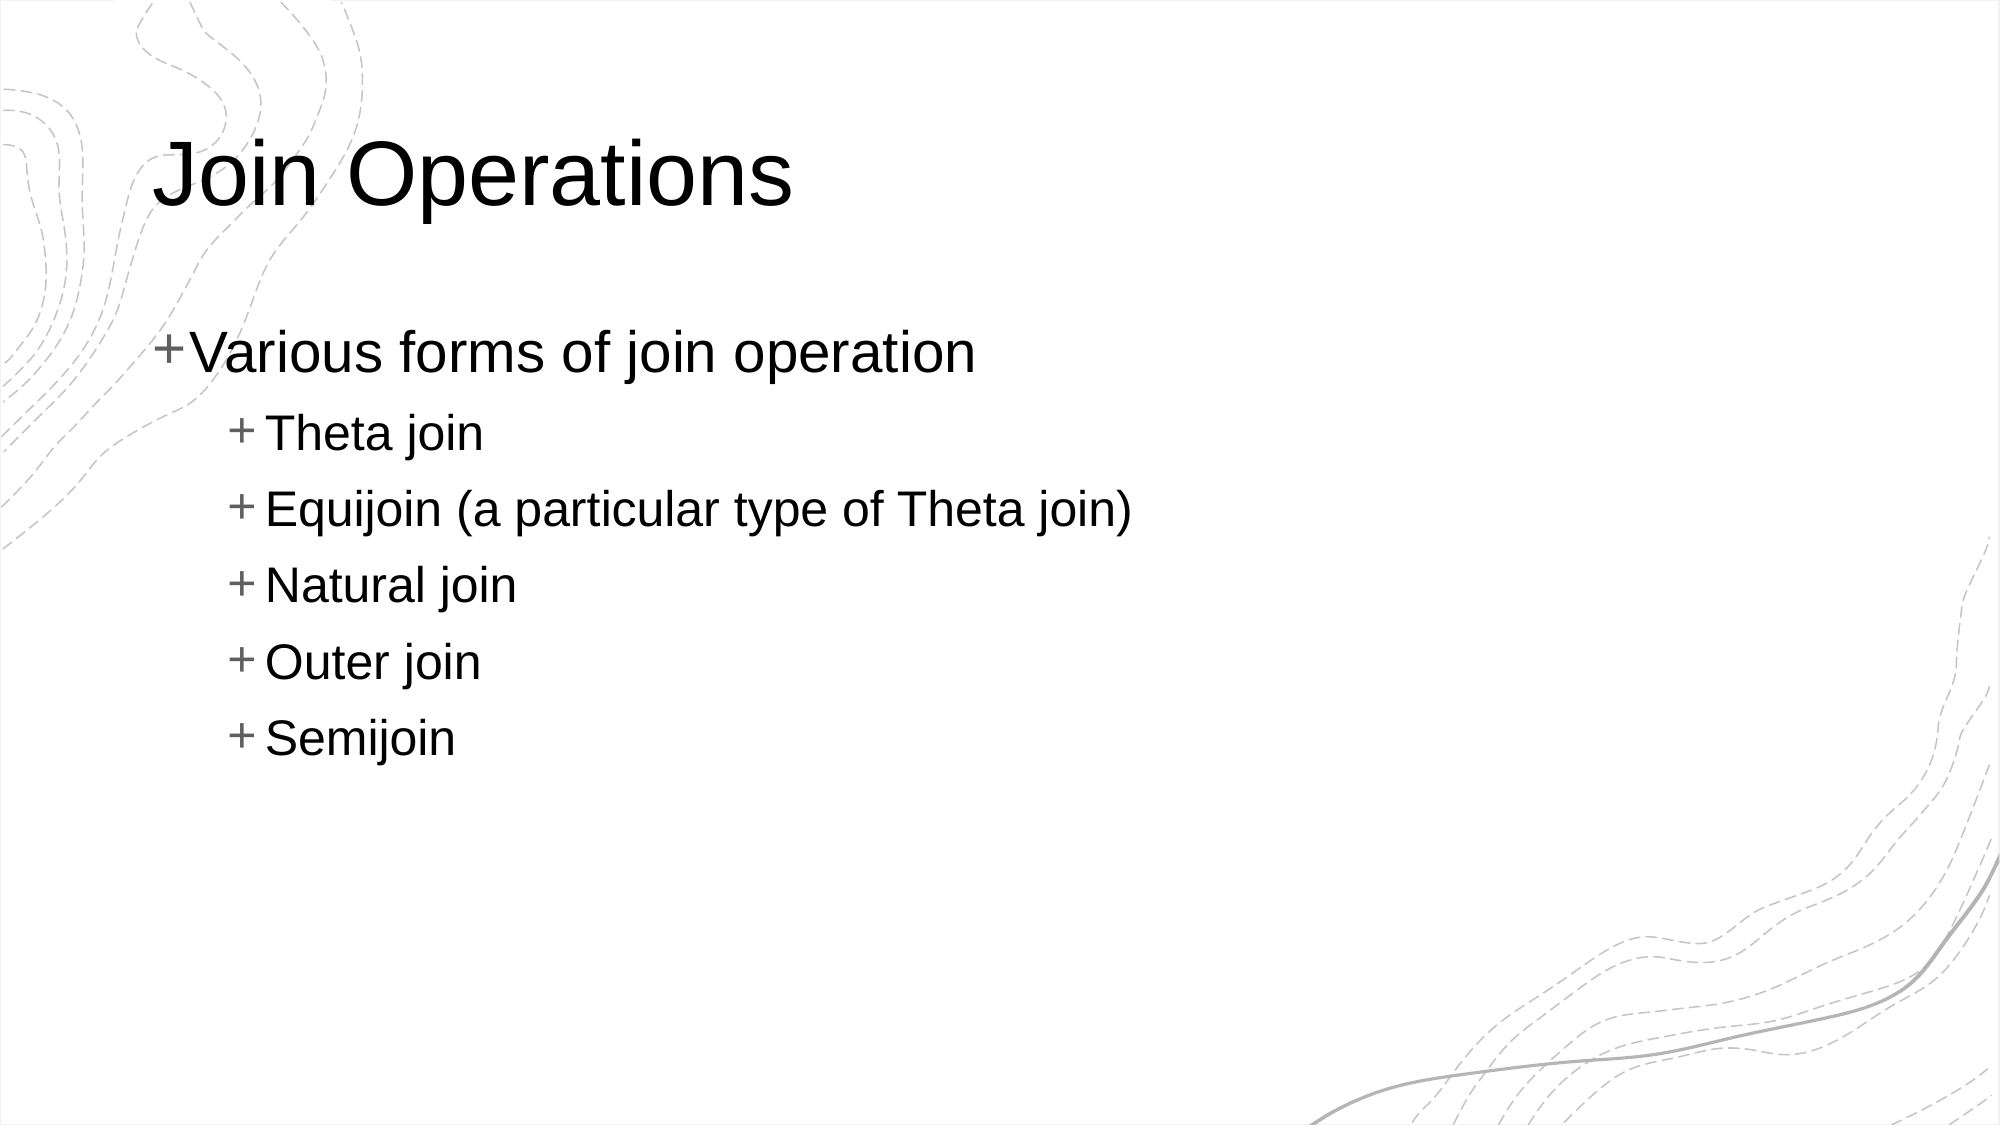

# Join Operations
Various forms of join operation
Theta join
Equijoin (a particular type of Theta join)
Natural join
Outer join
Semijoin